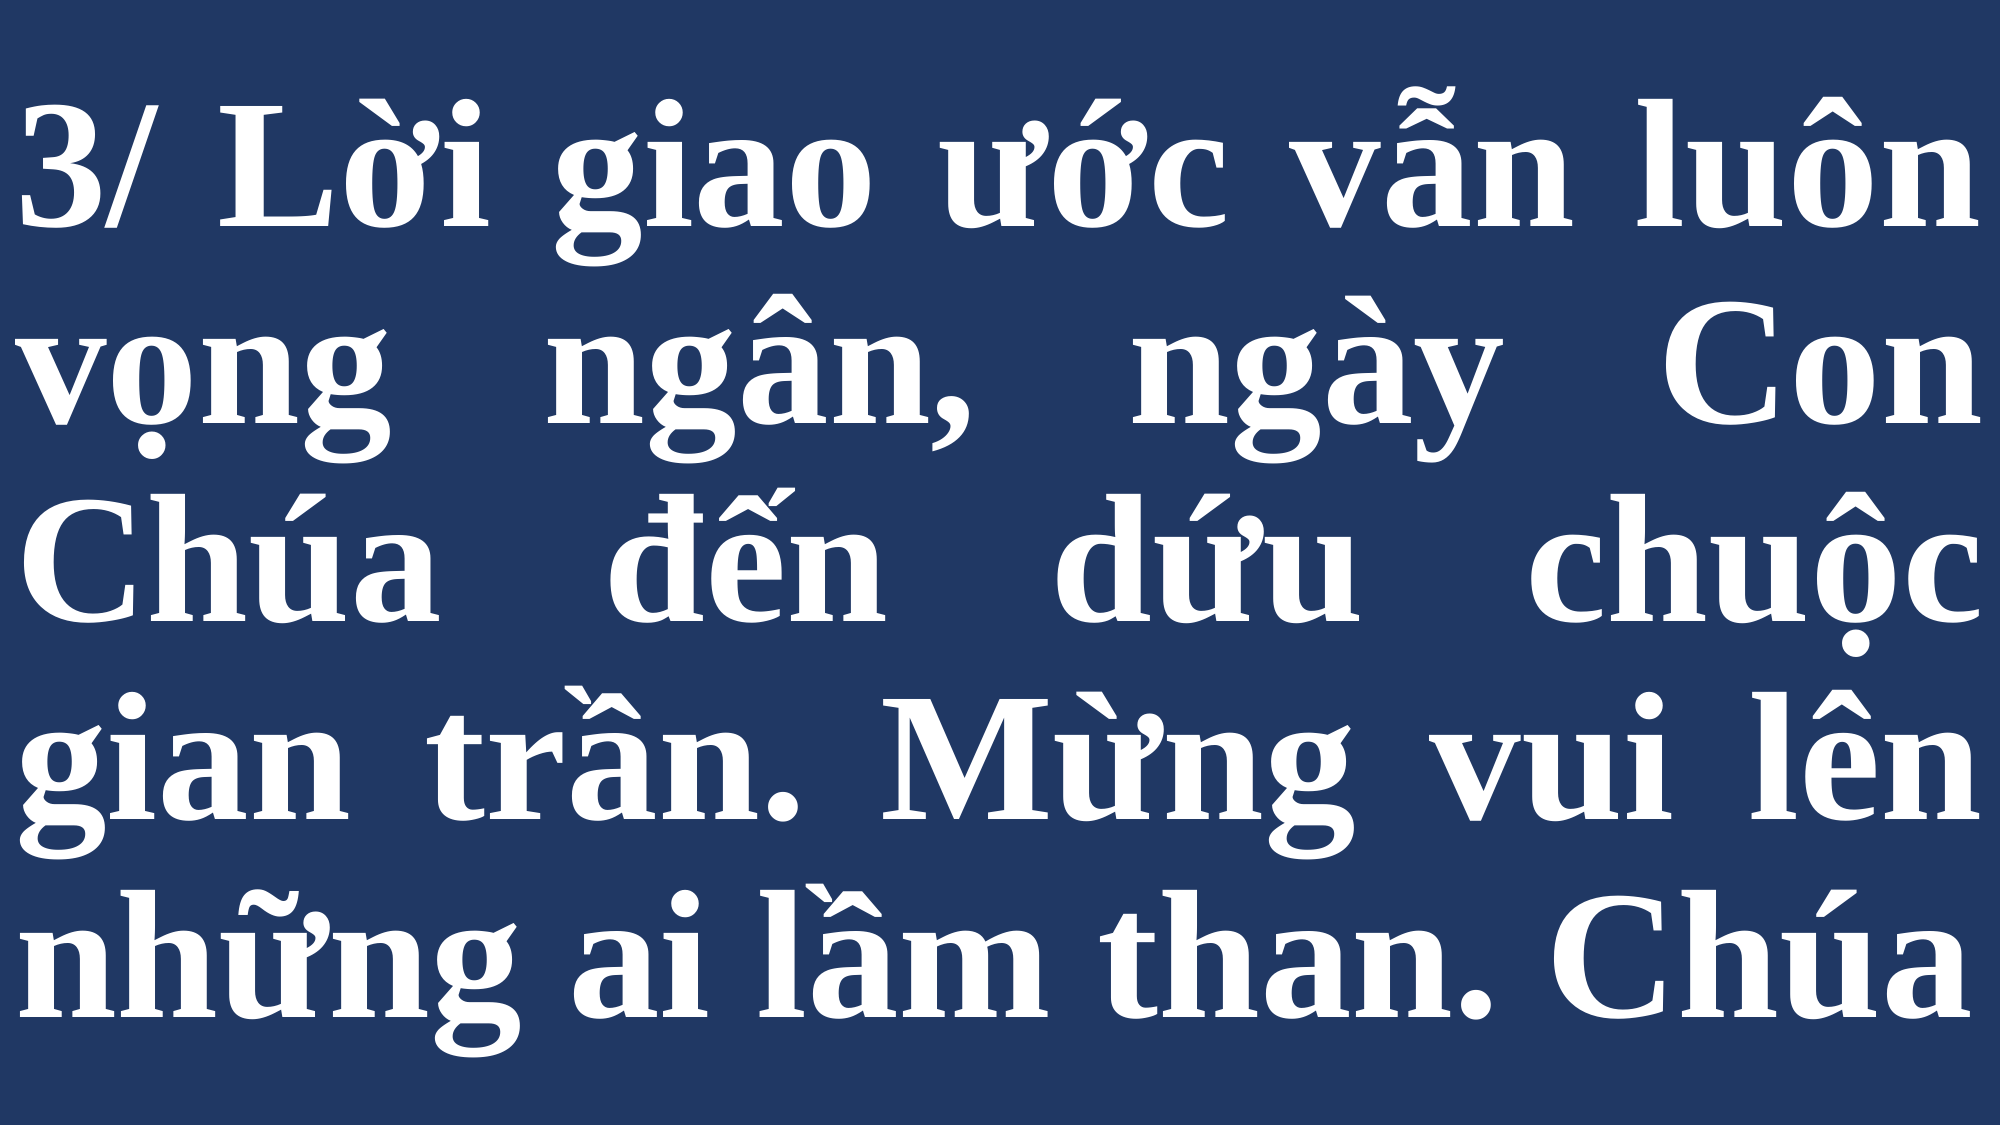

# 3/ Lời giao ước vẫn luôn vọng ngân, ngày Con Chúa đến dứu chuộc gian trần. Mừng vui lên những ai lầm than. Chúa